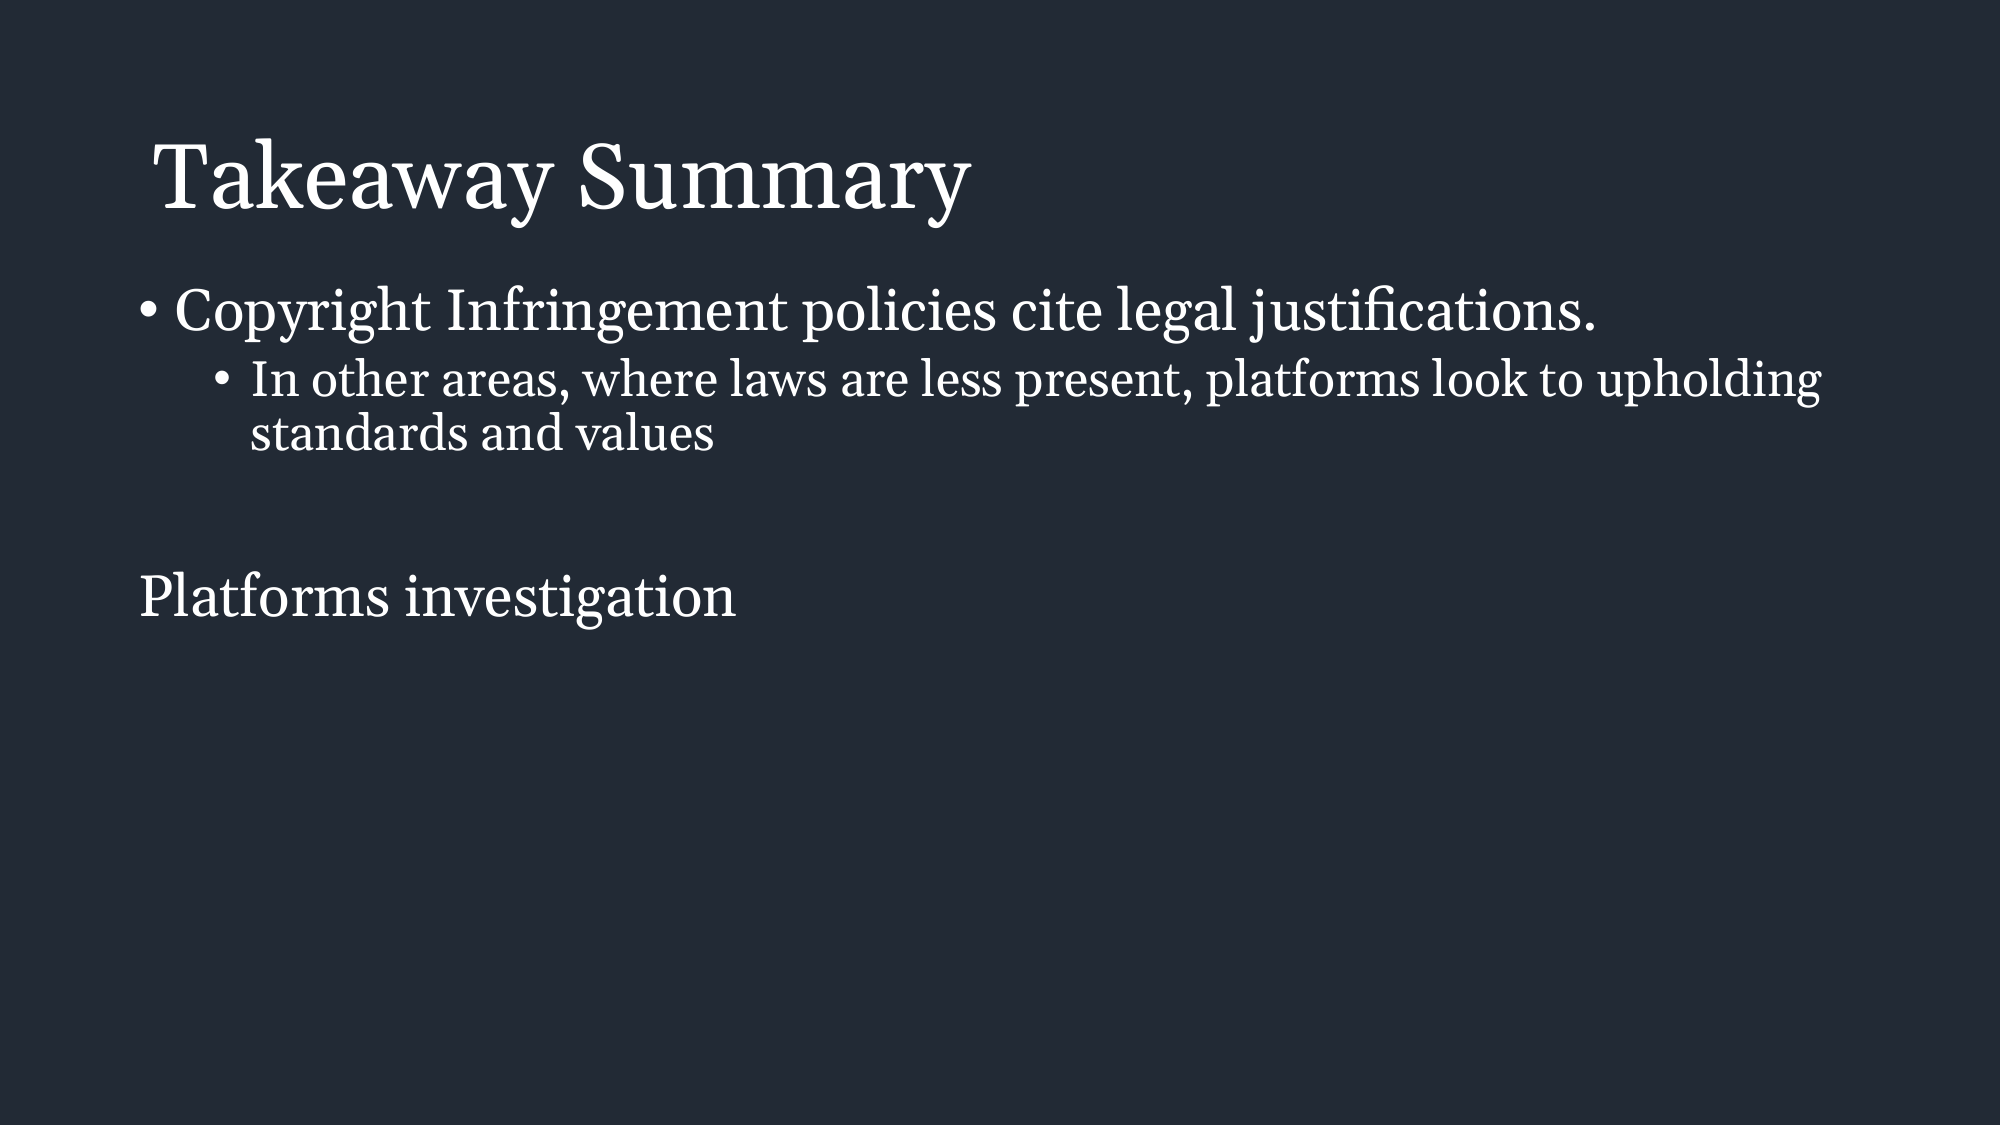

Takeaway Summary
Copyright Infringement policies cite legal justifications.
In other areas, where laws are less present, platforms look to upholding standards and values

Platforms investigation